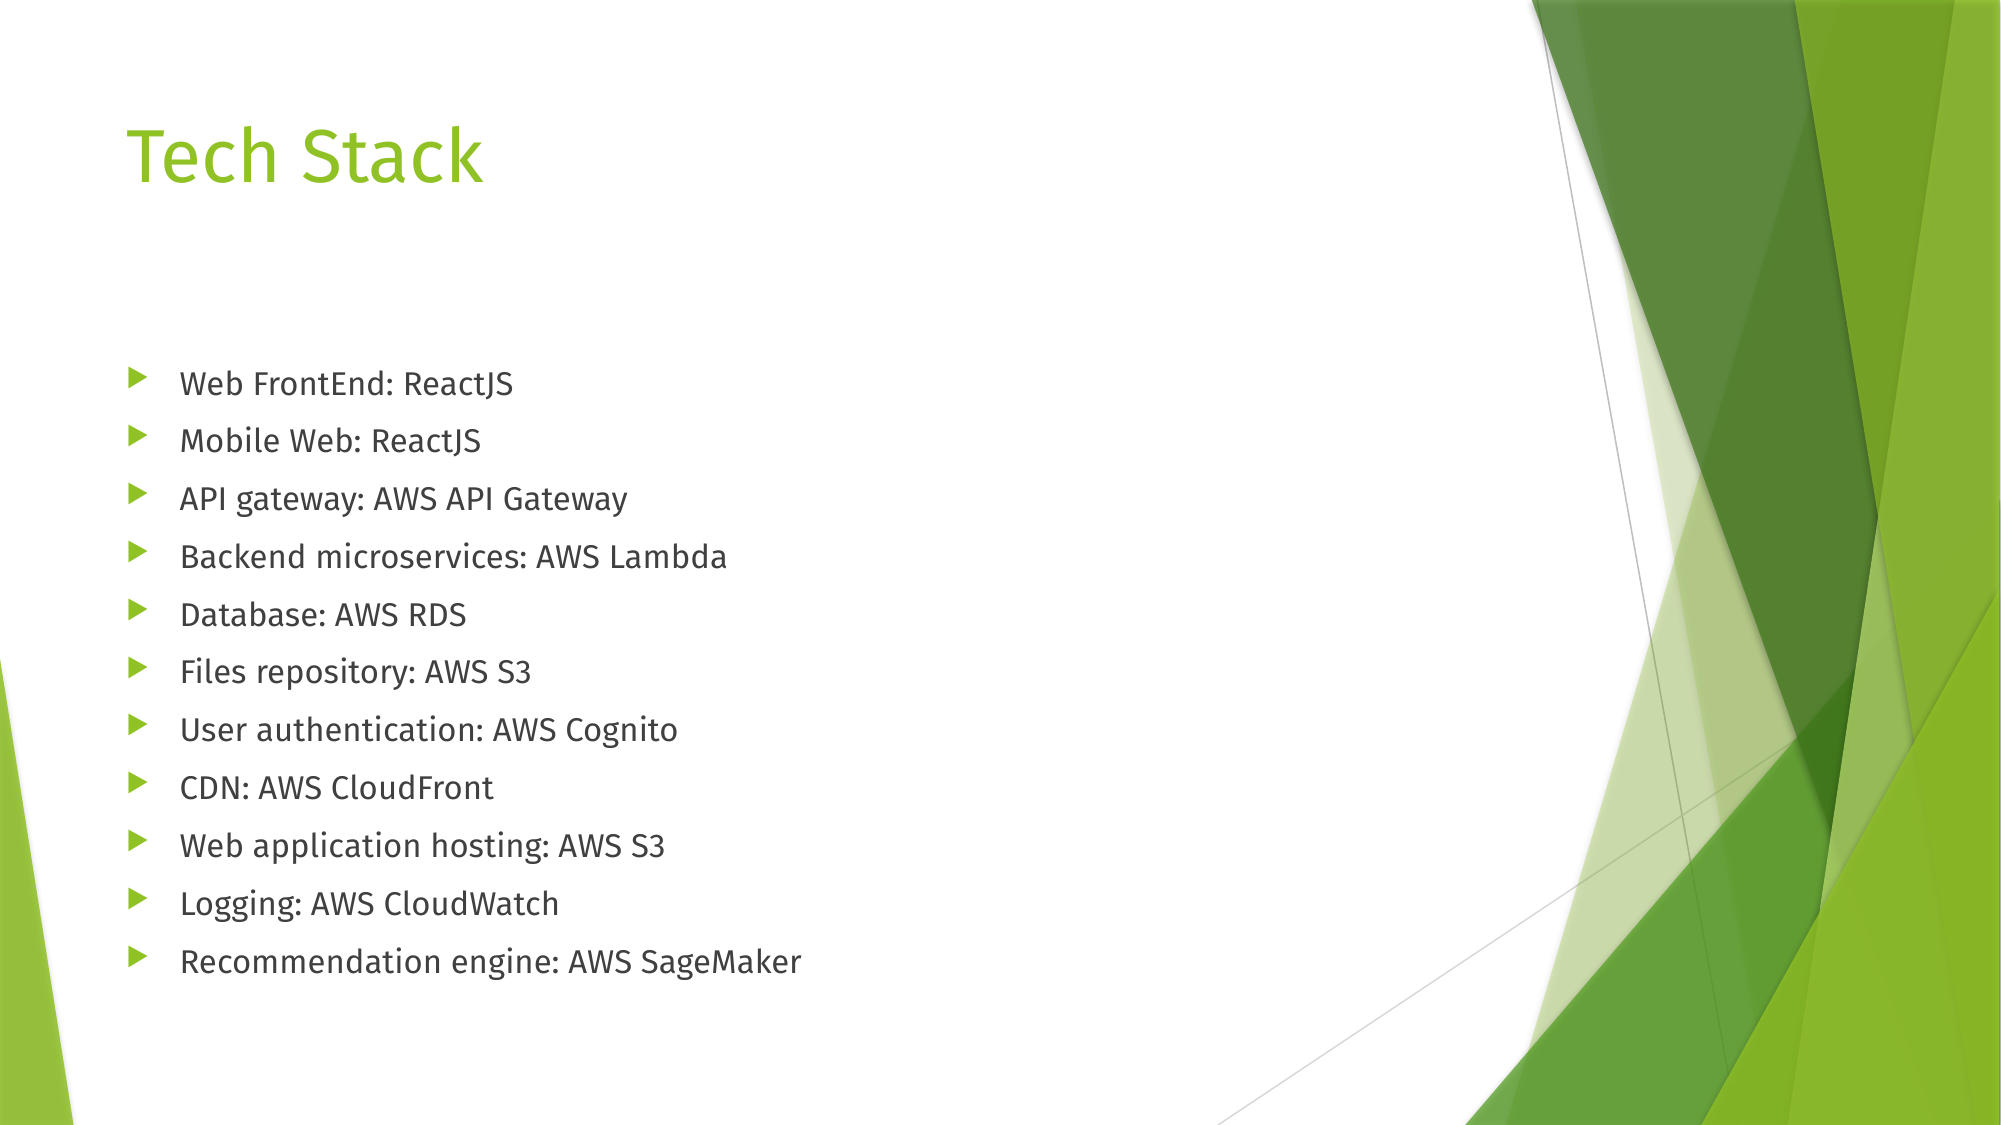

# Tech Stack
Web FrontEnd: ReactJS
Mobile Web: ReactJS
API gateway: AWS API Gateway
Backend microservices: AWS Lambda
Database: AWS RDS
Files repository: AWS S3
User authentication: AWS Cognito
CDN: AWS CloudFront
Web application hosting: AWS S3
Logging: AWS CloudWatch
Recommendation engine: AWS SageMaker